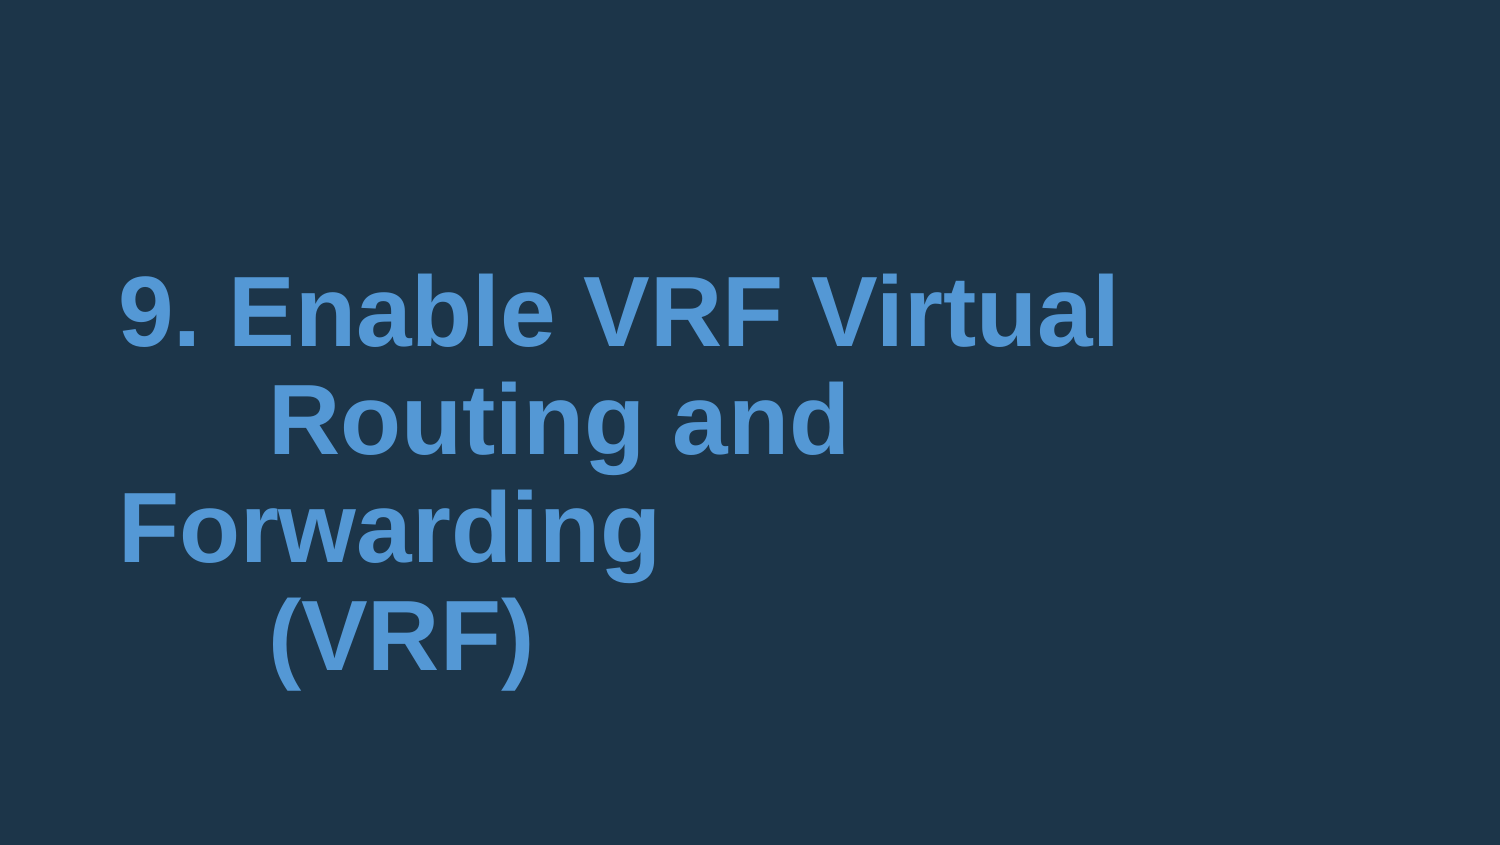

9. Enable VRF Virtual
	Routing and Forwarding
	(VRF)